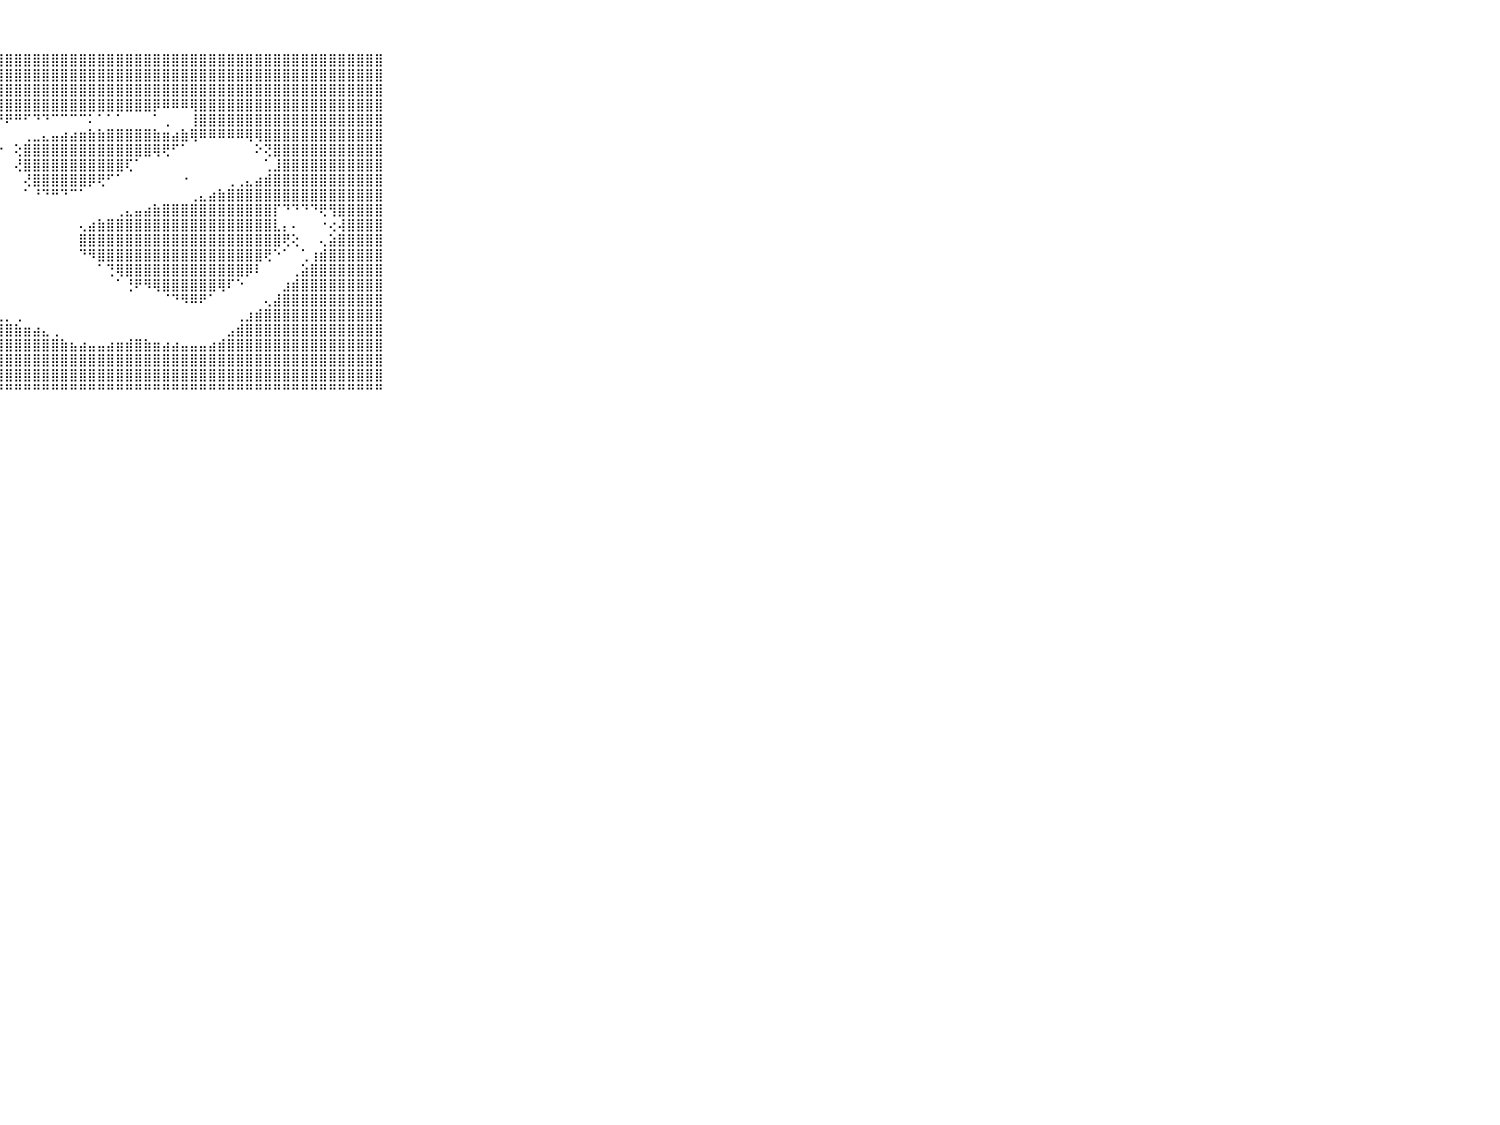

⠀⠀⠀⠀⠀⠀⠀⠀⠀⠀⠀⣿⣿⣿⣿⣿⣿⣿⣿⣿⣿⣿⣿⣿⣿⣿⣿⣿⣿⣿⣿⣿⣿⣿⣿⣿⣿⣿⣿⣿⣿⣿⣿⣿⣿⣿⣿⣿⣿⣿⣿⣿⣿⣿⣿⣿⣿⣿⣿⣿⣿⣿⣿⣿⣿⣿⣿⣿⣿⠀⠀⠀⠀⠀⠀⠀⠀⠀⠀⠀⠀
⠀⠀⠀⠀⠀⠀⠀⠀⠀⠀⠀⣿⣿⣿⣿⣿⣿⣿⣿⣿⣿⣿⣿⣿⣿⣿⣿⣿⣿⣿⣿⣿⣿⣿⣿⣿⣿⣿⣿⣿⣿⣿⣿⣿⣿⣿⣿⣿⣿⣿⣿⣿⣿⣿⣿⣿⣿⣿⣿⣿⣿⣿⣿⣿⣿⣿⣿⣿⣿⠀⠀⠀⠀⠀⠀⠀⠀⠀⠀⠀⠀
⠀⠀⠀⠀⠀⠀⠀⠀⠀⠀⠀⣿⣿⣿⣿⣿⣿⣿⣿⣿⣿⣿⣿⣿⣿⣿⣿⣿⣿⣿⣿⣿⣿⣿⣿⣿⣿⣿⣿⣿⣿⣿⣿⣿⣿⣿⣿⣿⣿⣿⣿⣿⣿⣿⣿⣿⣿⣿⣿⣿⣿⣿⣿⣿⣿⣿⣿⣿⣿⠀⠀⠀⠀⠀⠀⠀⠀⠀⠀⠀⠀
⠀⠀⠀⠀⠀⠀⠀⠀⠀⠀⠀⣿⣿⣿⣿⣿⣿⣿⣿⣿⣿⣿⣿⣿⣿⣿⣿⣿⣿⣿⣿⣿⣿⣿⣿⣿⣿⣿⣿⣿⣿⣿⣿⣿⡿⠿⠿⠿⢿⣿⣿⣿⣿⣿⣿⣿⣿⣿⣿⣿⣿⣿⣿⣿⣿⣿⣿⣿⣿⠀⠀⠀⠀⠀⠀⠀⠀⠀⠀⠀⠀
⠀⠀⠀⠀⠀⠀⠀⠀⠀⠀⠀⣿⣿⣿⣿⣿⣿⣿⣿⣿⣿⣿⣿⣿⣿⢿⠿⠟⠟⠛⠋⠙⠙⠉⠉⠉⠉⠅⠁⠁⠁⠀⠀⠀⠁⢀⠀⠀⢸⣿⣿⣿⣿⣿⣿⣿⣿⣿⣿⣿⣿⣿⣿⣿⣿⣿⣿⣿⣿⠀⠀⠀⠀⠀⠀⠀⠀⠀⠀⠀⠀
⠀⠀⠀⠀⠀⠀⠀⠀⠀⠀⠀⣿⣿⣿⣿⣿⣿⣿⣿⣿⣿⡿⠿⠏⠅⢀⠄⠀⠀⠀⢀⣀⣄⣤⣴⣴⣶⣷⣷⣿⣿⣿⣿⣿⣷⣶⣴⣷⢿⠿⠿⠿⠿⠿⢿⢿⣿⣿⣿⣿⣿⣿⣿⣿⣿⣿⣿⣿⣿⠀⠀⠀⠀⠀⠀⠀⠀⠀⠀⠀⠀
⠀⠀⠀⠀⠀⠀⠀⠀⠀⠀⠀⣿⣿⣿⣿⣿⣿⣿⣿⣿⡏⠁⠀⠀⠁⠐⠐⠐⠀⢕⣿⣿⣿⣿⣿⣿⣿⣿⣿⣿⣿⣿⣿⣿⢿⢟⠋⠁⠀⠀⠀⠀⠀⠀⠀⠕⢝⣿⣿⣿⣿⣿⣿⣿⣿⣿⣿⣿⣿⠀⠀⠀⠀⠀⠀⠀⠀⠀⠀⠀⠀
⠀⠀⠀⠀⠀⠀⠀⠀⠀⠀⠀⣿⣿⣿⣿⣿⣿⣿⣿⣿⢕⠀⠀⠀⠀⠀⠀⠀⠀⢜⣿⣿⣿⣿⣿⣿⣿⣿⣿⣿⣿⢏⠁⠀⠀⠀⠀⠀⠀⠀⠀⠀⠀⠀⠀⠀⢁⣸⣿⣿⣿⣿⣿⣿⣿⣿⣿⣿⣿⠀⠀⠀⠀⠀⠀⠀⠀⠀⠀⠀⠀
⠀⠀⠀⠀⠀⠀⠀⠀⠀⠀⠀⣿⣿⣿⣿⣿⣿⣿⣿⡏⠑⠀⠐⠀⠀⠀⠀⠀⠀⠀⢜⣿⣿⣿⣿⣿⣿⡿⢟⠋⠁⠀⠀⠀⠀⠀⠀⠐⠀⠀⠀⠀⢀⢀⣄⣴⣾⣿⣿⣿⣿⣿⣿⣿⣿⣿⣿⣿⣿⠀⠀⠀⠀⠀⠀⠀⠀⠀⠀⠀⠀
⠀⠀⠀⠀⠀⠀⠀⠀⠀⠀⠀⣿⣿⣿⣿⣿⣿⢿⠏⠁⠀⠀⠀⠀⠀⠀⠀⠀⠀⠀⠁⠘⠙⠛⠙⠉⠁⠀⠀⠀⠀⠀⠀⠀⠀⠀⠀⠀⢀⣄⣴⣷⣿⣿⣿⣿⣿⣿⣿⣿⣿⣿⣿⣿⣿⣿⣿⣿⣿⠀⠀⠀⠀⠀⠀⠀⠀⠀⠀⠀⠀
⠀⠀⠀⠀⠀⠀⠀⠀⠀⠀⠀⣿⣿⣿⡿⠟⠁⠀⠀⠀⠀⠀⠀⠀⠀⠀⠀⠀⠀⠀⠀⠀⠀⠀⠀⠀⠀⠀⠀⠀⢀⣄⣤⣴⣷⣿⣿⣿⣿⣿⣿⣿⣿⣿⣿⣿⣿⡏⠙⠙⠙⠙⢟⢻⣿⣿⣿⣿⣿⠀⠀⠀⠀⠀⠀⠀⠀⠀⠀⠀⠀
⠀⠀⠀⠀⠀⠀⠀⠀⠀⠀⠀⠿⠛⠁⠀⠀⠀⠀⠀⠀⠀⠀⠀⠀⠀⠀⠀⠀⠀⠀⠀⠀⠀⠀⠀⠀⢄⣴⣷⣿⣿⣿⣿⣿⣿⣿⣿⣿⣿⣿⣿⣿⣿⣿⣿⣿⣿⣇⡄⠄⠀⠀⠐⢔⢼⣿⣿⣿⣿⠀⠀⠀⠀⠀⠀⠀⠀⠀⠀⠀⠀
⠀⠀⠀⠀⠀⠀⠀⠀⠀⠀⠀⠀⠀⠀⠀⠀⠀⠀⠀⠀⠀⠀⠀⠀⠀⠀⠀⠀⠀⠀⠀⠀⠀⠀⠀⠀⣿⣿⣿⣿⣿⣿⣿⣿⣿⣿⣿⣿⣿⣿⣿⣿⣿⣿⣿⣿⣿⣿⢟⢕⠀⠀⢄⣵⣿⣿⣿⣿⣿⠀⠀⠀⠀⠀⠀⠀⠀⠀⠀⠀⠀
⠀⠀⠀⠀⠀⠀⠀⠀⠀⠀⠀⠀⠀⠀⠀⠀⠀⠀⠀⠀⠀⠀⠀⠀⠀⠀⠀⠀⠀⠀⠀⠀⠀⠀⠀⠀⠙⠻⣿⣿⣿⣿⣿⣿⣿⣿⣿⣿⣿⣿⣿⣿⣿⣿⣿⣿⢟⠑⠁⠀⢁⢰⣾⣿⣿⣿⣿⣿⣿⠀⠀⠀⠀⠀⠀⠀⠀⠀⠀⠀⠀
⠀⠀⠀⠀⠀⠀⠀⠀⠀⠀⠀⠀⠀⠀⠀⠀⠀⠀⠀⠀⠀⠀⠀⠀⠀⠀⠀⠀⠀⠀⠀⠀⠀⠀⠀⠀⠀⠀⠁⢙⢿⣿⣿⣿⣿⣿⣿⣿⣿⣿⣿⣿⣿⣿⡿⠇⠀⠀⠀⢀⣵⣿⣿⣿⣿⣿⣿⣿⣿⠀⠀⠀⠀⠀⠀⠀⠀⠀⠀⠀⠀
⠀⠀⠀⠀⠀⠀⠀⠀⠀⠀⠀⠀⠀⠀⠀⠀⠀⠀⠀⠀⠀⠀⠀⠀⠀⠀⠀⠀⠀⠀⠀⠀⠀⠀⠀⠀⠀⠀⠀⠀⠁⢘⠟⠻⢿⣿⣿⣿⣿⣿⣿⢿⠏⠑⠀⠀⠀⠀⣰⣾⣿⣿⣿⣿⣿⣿⣿⣿⣿⠀⠀⠀⠀⠀⠀⠀⠀⠀⠀⠀⠀
⠀⠀⠀⠀⠀⠀⠀⠀⠀⠀⠀⠀⠀⠀⠀⠀⠀⠀⠀⠀⠀⠀⠀⠀⠀⠀⠀⠀⠀⠀⠀⠀⠀⠀⠀⠀⠀⠀⠀⠀⠀⠀⠀⠀⠀⠈⠙⠻⠿⠟⠁⠀⠀⠀⠀⠀⢄⣼⣿⣿⣿⣿⣿⣿⣿⣿⣿⣿⣿⠀⠀⠀⠀⠀⠀⠀⠀⠀⠀⠀⠀
⠀⠀⠀⠀⠀⠀⠀⠀⠀⠀⠀⠀⠀⠀⠀⠀⠀⠀⠀⠀⠀⠀⠀⠀⠀⠀⠀⢀⡀⢀⠀⠀⠀⠀⠀⠀⠀⠀⠀⠀⠀⠀⠀⠀⠀⠀⠀⠀⠀⠀⠀⠀⠀⢀⣰⣾⣿⣿⣿⣿⣿⣿⣿⣿⣿⣿⣿⣿⣿⠀⠀⠀⠀⠀⠀⠀⠀⠀⠀⠀⠀
⠀⠀⠀⠀⠀⠀⠀⠀⠀⠀⠀⠀⠀⠀⠀⠀⠀⠀⠀⠀⠀⠀⠀⢀⣠⣴⣷⣿⣿⣷⣶⣴⣄⢀⠀⠀⠀⠀⠀⠀⠀⠀⠀⠀⠀⠀⠀⠀⠀⠀⠀⠀⣠⣾⣿⣿⣿⣿⣿⣿⣿⣿⣿⣿⣿⣿⣿⣿⣿⠀⠀⠀⠀⠀⠀⠀⠀⠀⠀⠀⠀
⠀⠀⠀⠀⠀⠀⠀⠀⠀⠀⠀⠀⠀⠀⠀⠀⠀⠀⠀⣀⣤⣴⣾⣿⣿⣿⣿⣿⣿⣿⣿⣿⣿⣿⣷⣦⣴⣤⣤⣴⣶⣾⣿⣷⣶⣴⣴⣤⣤⣤⣴⣾⣿⣿⣿⣿⣿⣿⣿⣿⣿⣿⣿⣿⣿⣿⣿⣿⣿⠀⠀⠀⠀⠀⠀⠀⠀⠀⠀⠀⠀
⠀⠀⠀⠀⠀⠀⠀⠀⠀⠀⠀⠀⠀⠀⠀⠀⠀⢄⣾⣿⣿⣿⣿⣿⣿⣿⣿⣿⣿⣿⣿⣿⣿⣿⣿⣿⣿⣿⣿⣿⣿⣿⣿⣿⣿⣿⣿⣿⣿⣿⣿⣿⣿⣿⣿⣿⣿⣿⣿⣿⣿⣿⣿⣿⣿⣿⣿⣿⣿⠀⠀⠀⠀⠀⠀⠀⠀⠀⠀⠀⠀
⠀⠀⠀⠀⠀⠀⠀⠀⠀⠀⠀⠀⠀⠀⠀⢄⣴⣿⣿⣿⣿⣿⣿⣿⣿⣿⣿⣿⣿⣿⣿⣿⣿⣿⣿⣿⣿⣿⣿⣿⣿⣿⣿⣿⣿⣿⣿⣿⣿⣿⣿⣿⣿⣿⣿⣿⣿⣿⣿⣿⣿⣿⣿⣿⣿⣿⣿⣿⣿⠀⠀⠀⠀⠀⠀⠀⠀⠀⠀⠀⠀
⠀⠀⠀⠀⠀⠀⠀⠀⠀⠀⠀⠀⠀⠀⠀⠛⠛⠛⠛⠛⠛⠛⠛⠛⠛⠛⠛⠛⠛⠛⠛⠛⠛⠛⠛⠛⠛⠛⠛⠛⠛⠛⠛⠛⠛⠛⠛⠛⠛⠛⠛⠛⠛⠛⠛⠛⠛⠛⠛⠛⠛⠛⠛⠛⠛⠛⠛⠛⠛⠀⠀⠀⠀⠀⠀⠀⠀⠀⠀⠀⠀